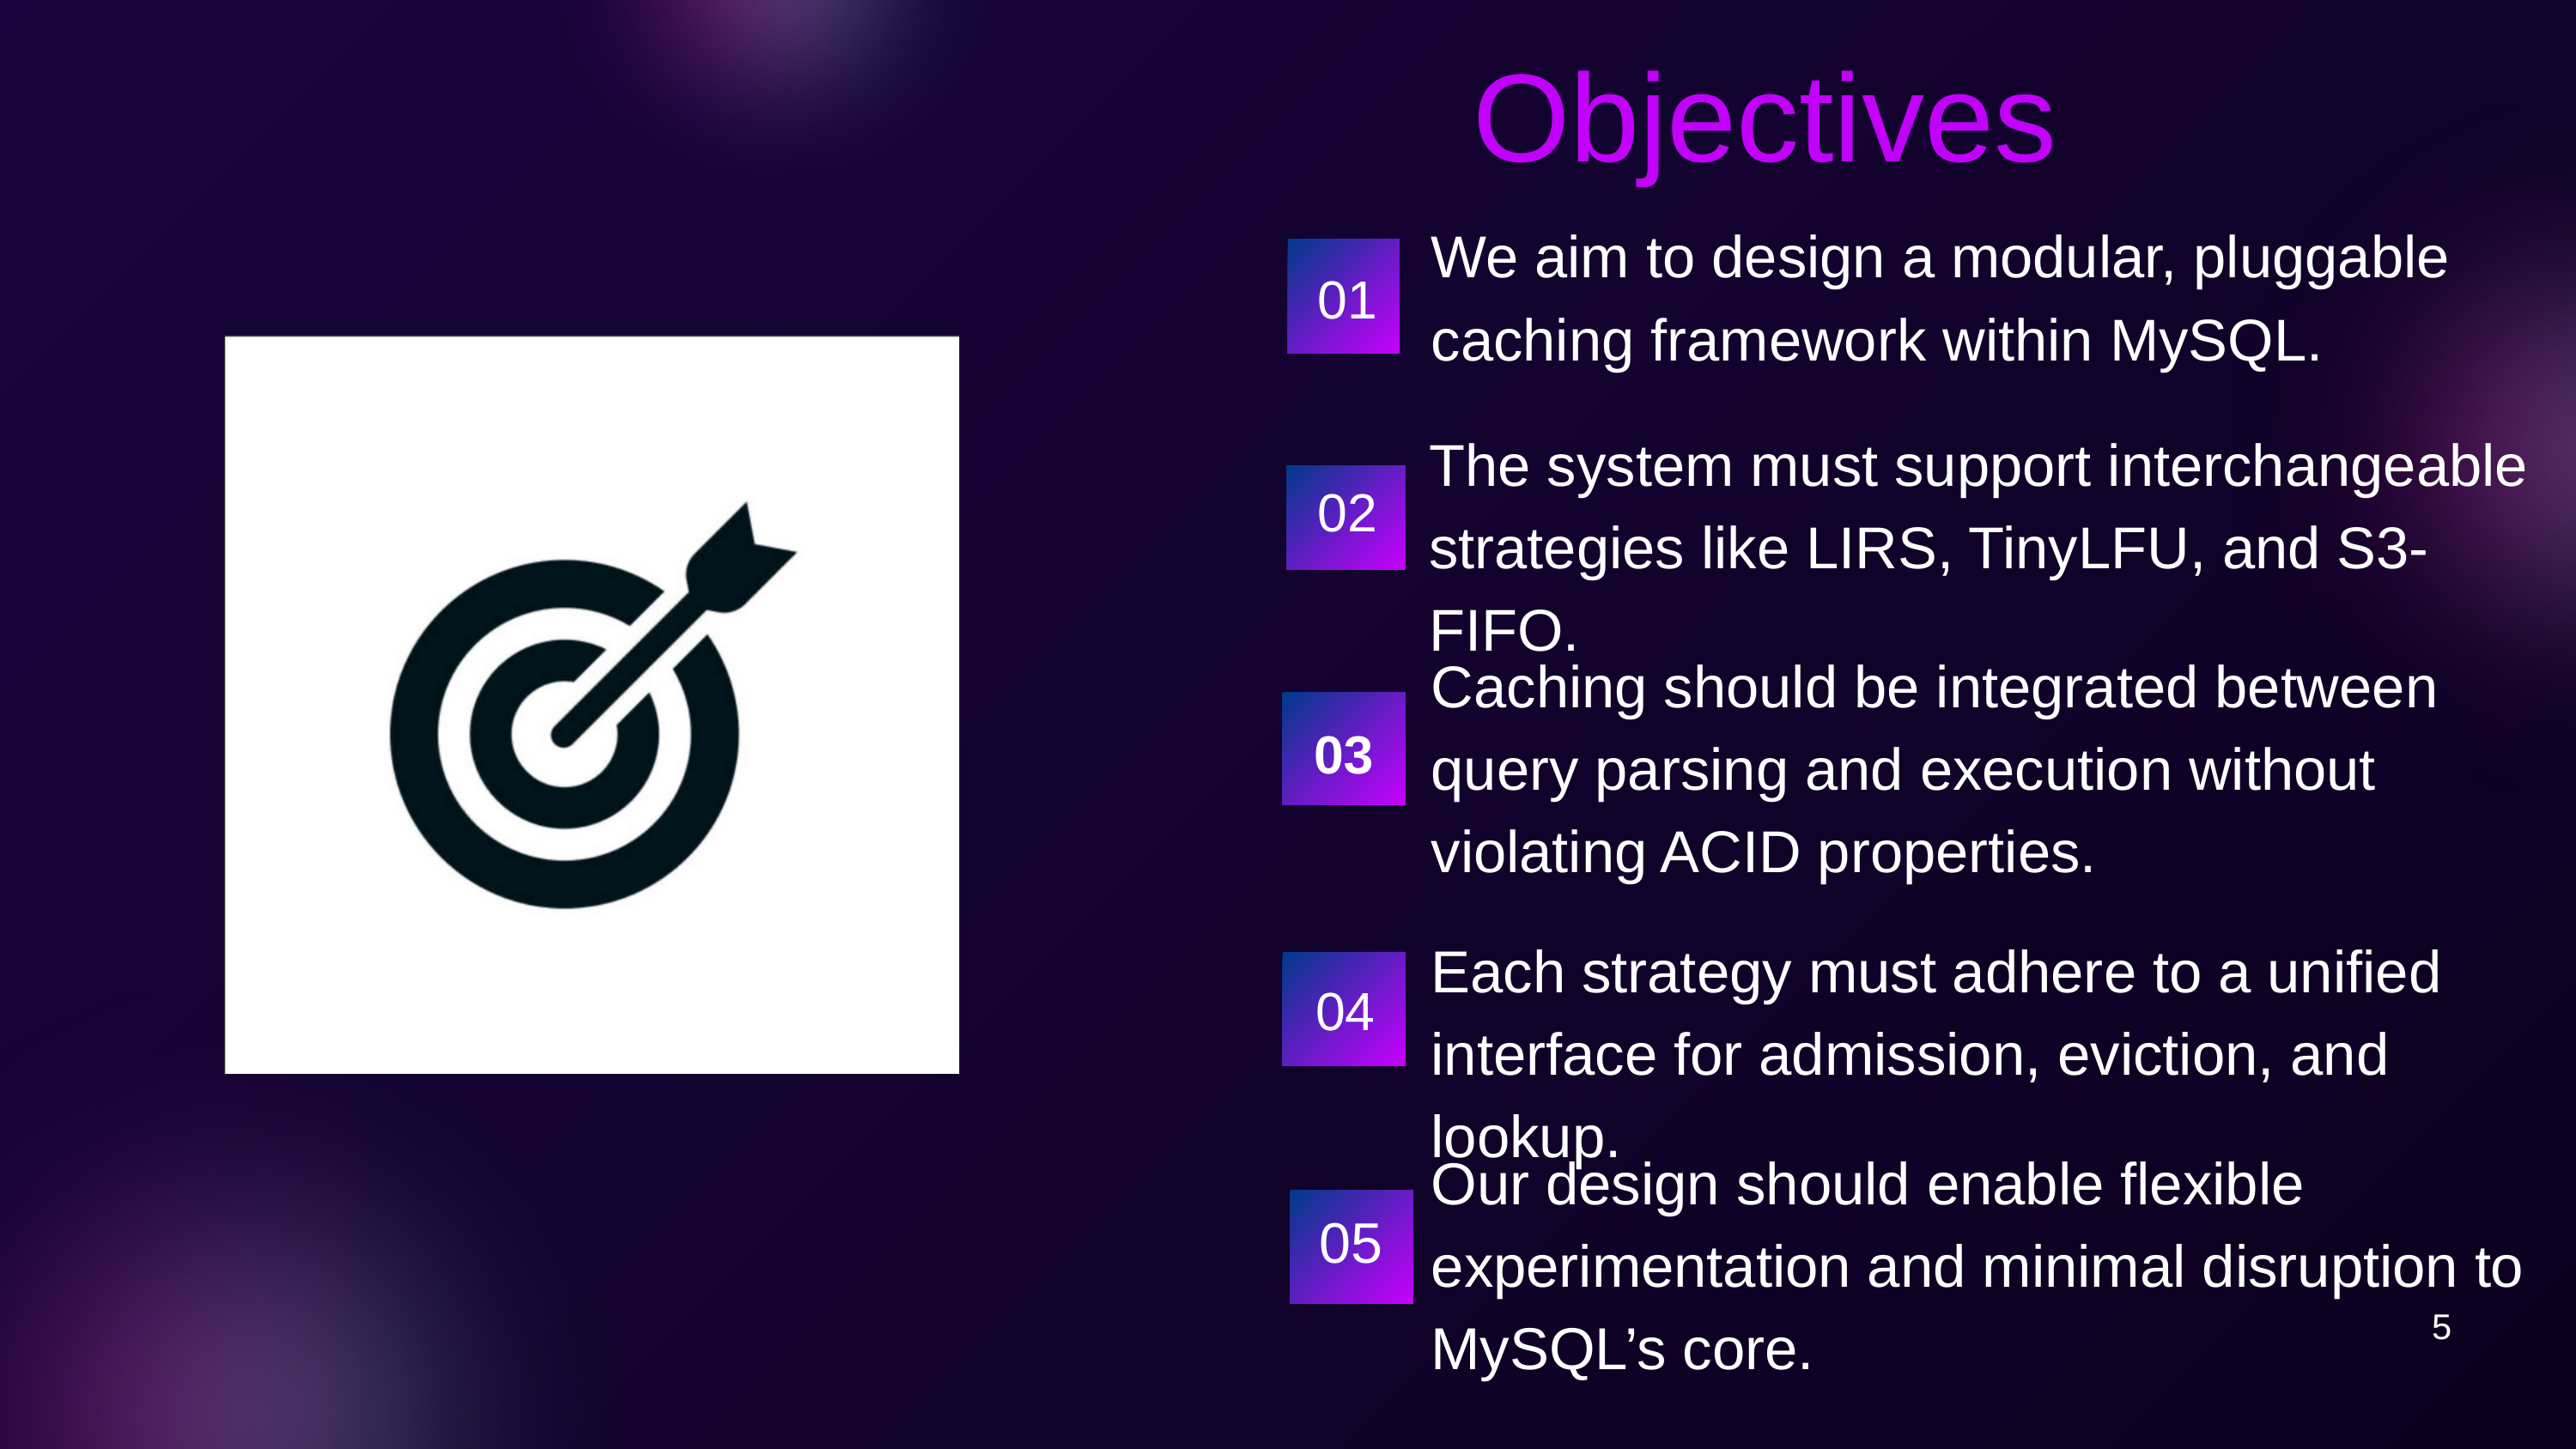

Objectives

We aim to design a modular, pluggable caching framework within MySQL.

01

The system must support interchangeable strategies like LIRS, TinyLFU, and S3-FIFO.

02
Caching should be integrated between query parsing and execution without violating ACID properties.

03
Each strategy must adhere to a unified interface for admission, eviction, and lookup.

04

Our design should enable flexible experimentation and minimal disruption to MySQL’s core.

05
5